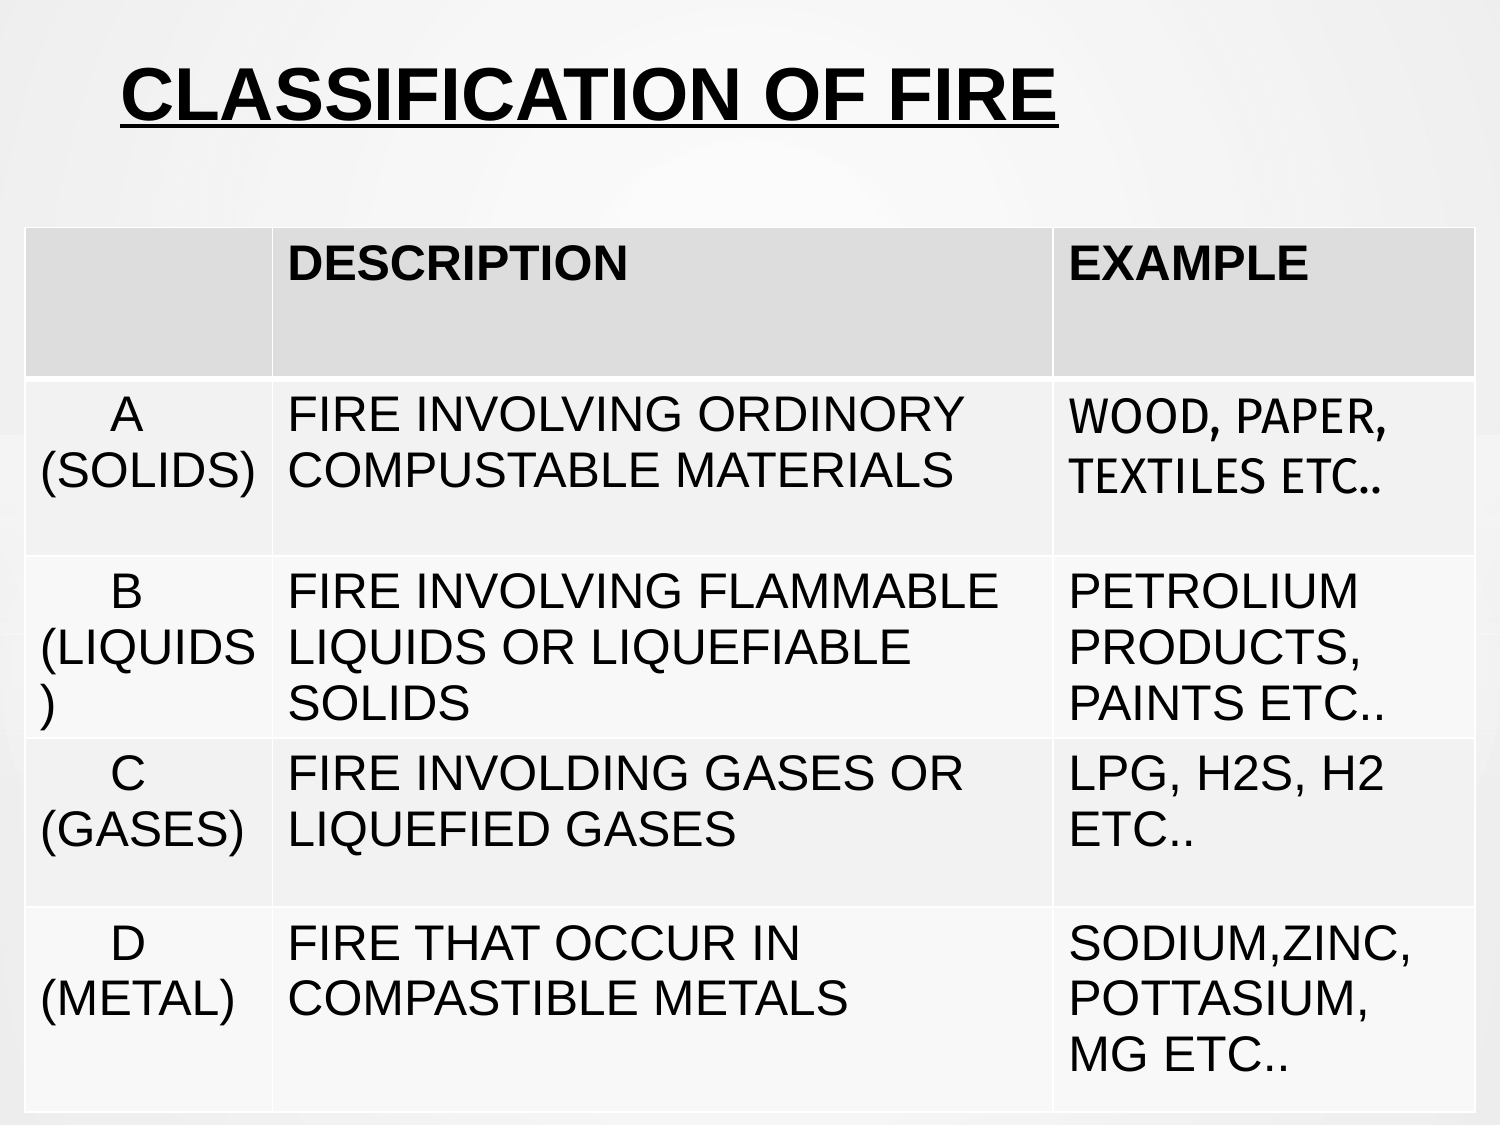

# CLASSIFICATION OF FIRE
|  | DESCRIPTION | EXAMPLE |
| --- | --- | --- |
| A (SOLIDS) | FIRE INVOLVING ORDINORY COMPUSTABLE MATERIALS | WOOD, PAPER, TEXTILES ETC.. |
| B (LIQUIDS) | FIRE INVOLVING FLAMMABLE LIQUIDS OR LIQUEFIABLE SOLIDS | PETROLIUM PRODUCTS, PAINTS ETC.. |
| C (GASES) | FIRE INVOLDING GASES OR LIQUEFIED GASES | LPG, H2S, H2 ETC.. |
| D (METAL) | FIRE THAT OCCUR IN COMPASTIBLE METALS | SODIUM,ZINC, POTTASIUM, MG ETC.. |